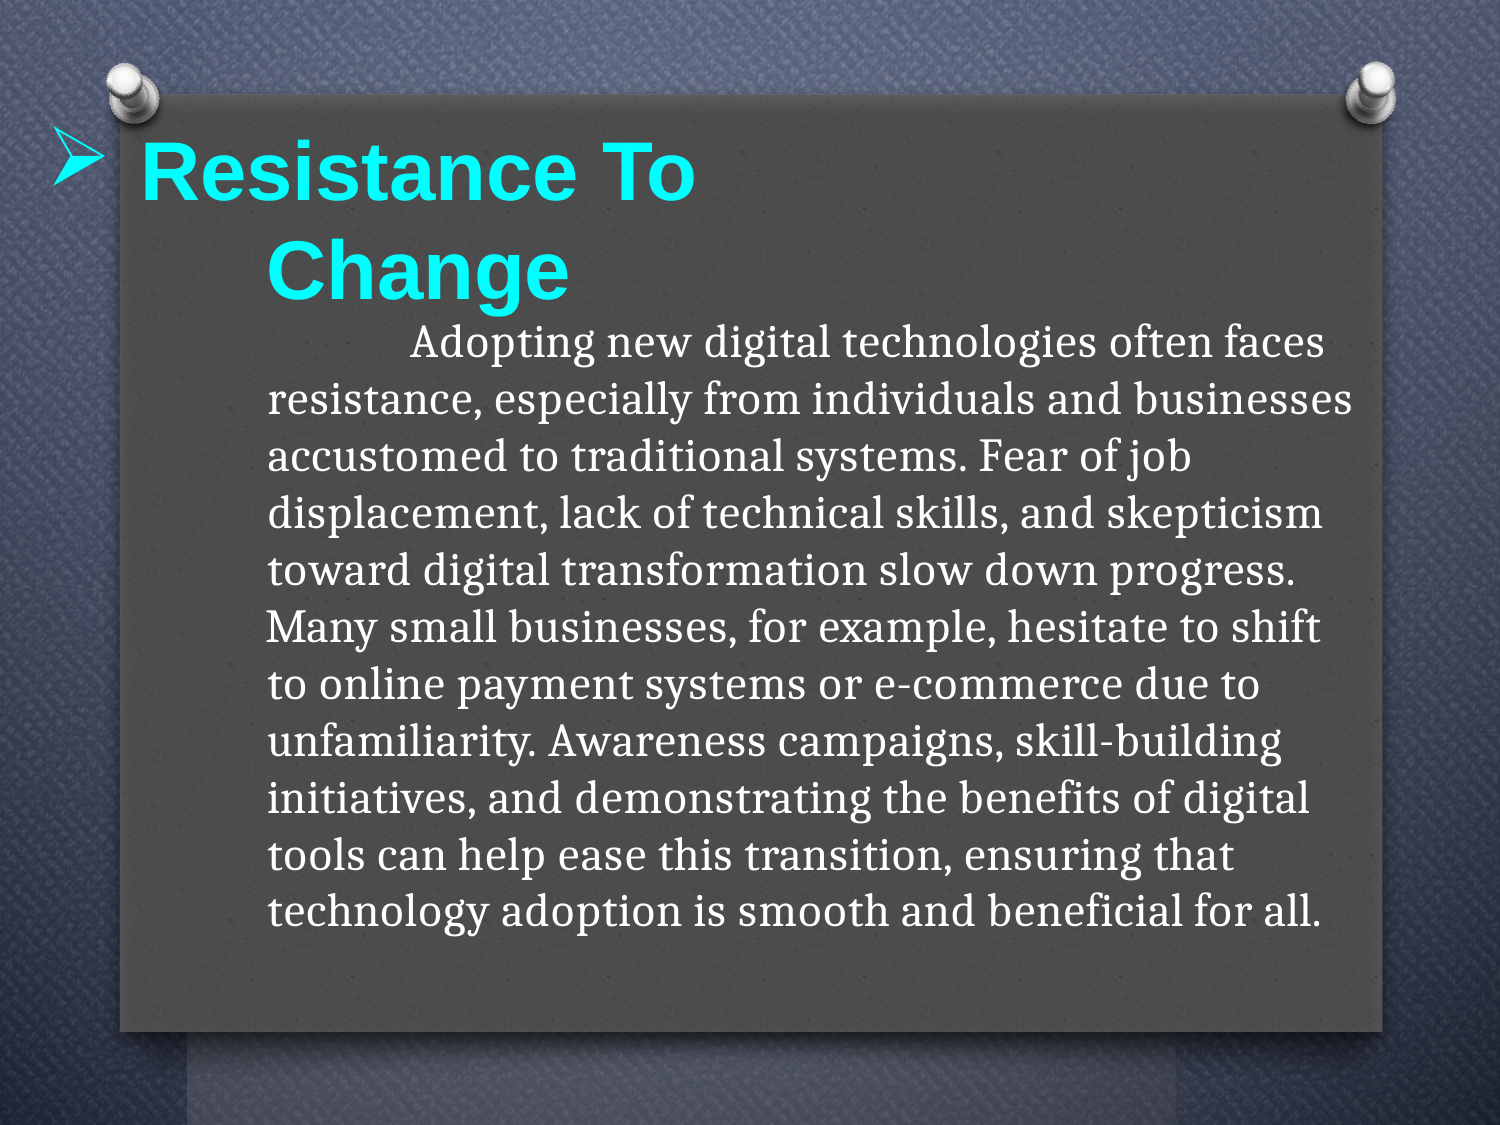

# Resistance To Change
	Adopting new digital technologies often faces resistance, especially from individuals and businesses accustomed to traditional systems. Fear of job displacement, lack of technical skills, and skepticism toward digital transformation slow down progress. Many small businesses, for example, hesitate to shift to online payment systems or e-commerce due to unfamiliarity. Awareness campaigns, skill-building initiatives, and demonstrating the benefits of digital tools can help ease this transition, ensuring that technology adoption is smooth and beneficial for all.